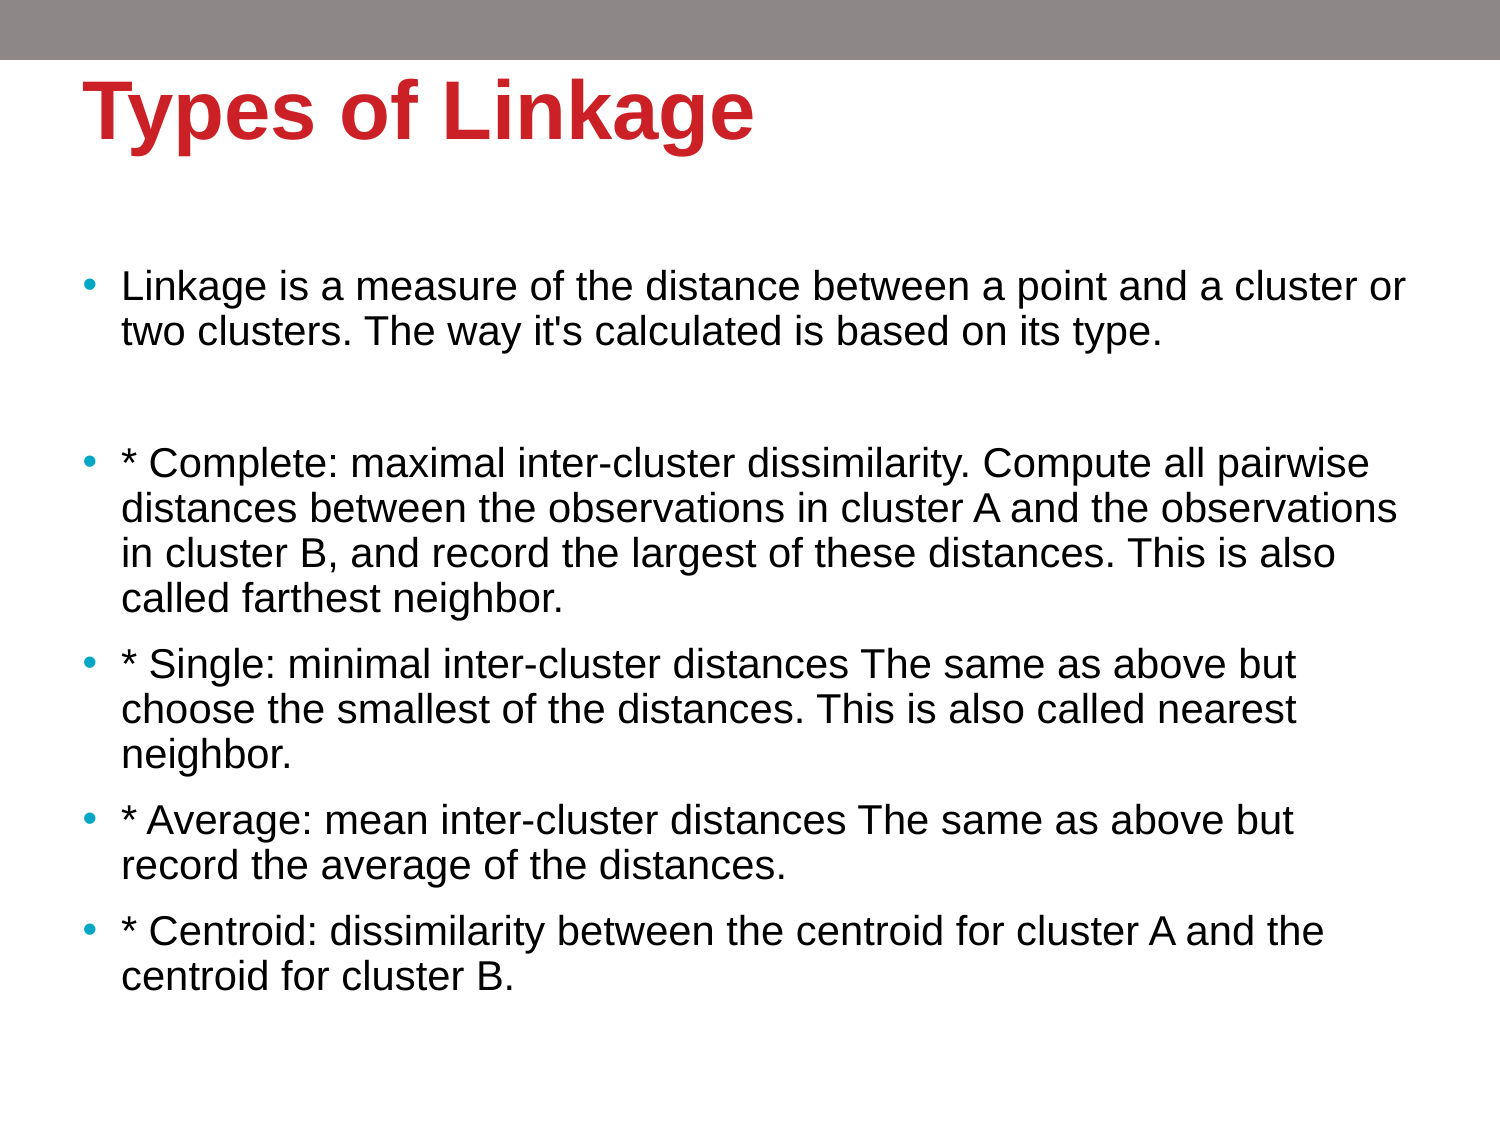

# Types of Linkage
Linkage is a measure of the distance between a point and a cluster or two clusters. The way it's calculated is based on its type.

* Complete: maximal inter-cluster dissimilarity. Compute all pairwise distances between the observations in cluster A and the observations in cluster B, and record the largest of these distances. This is also called farthest neighbor.
* Single: minimal inter-cluster distances The same as above but choose the smallest of the distances. This is also called nearest neighbor.
* Average: mean inter-cluster distances The same as above but record the average of the distances.
* Centroid: dissimilarity between the centroid for cluster A and the centroid for cluster B.